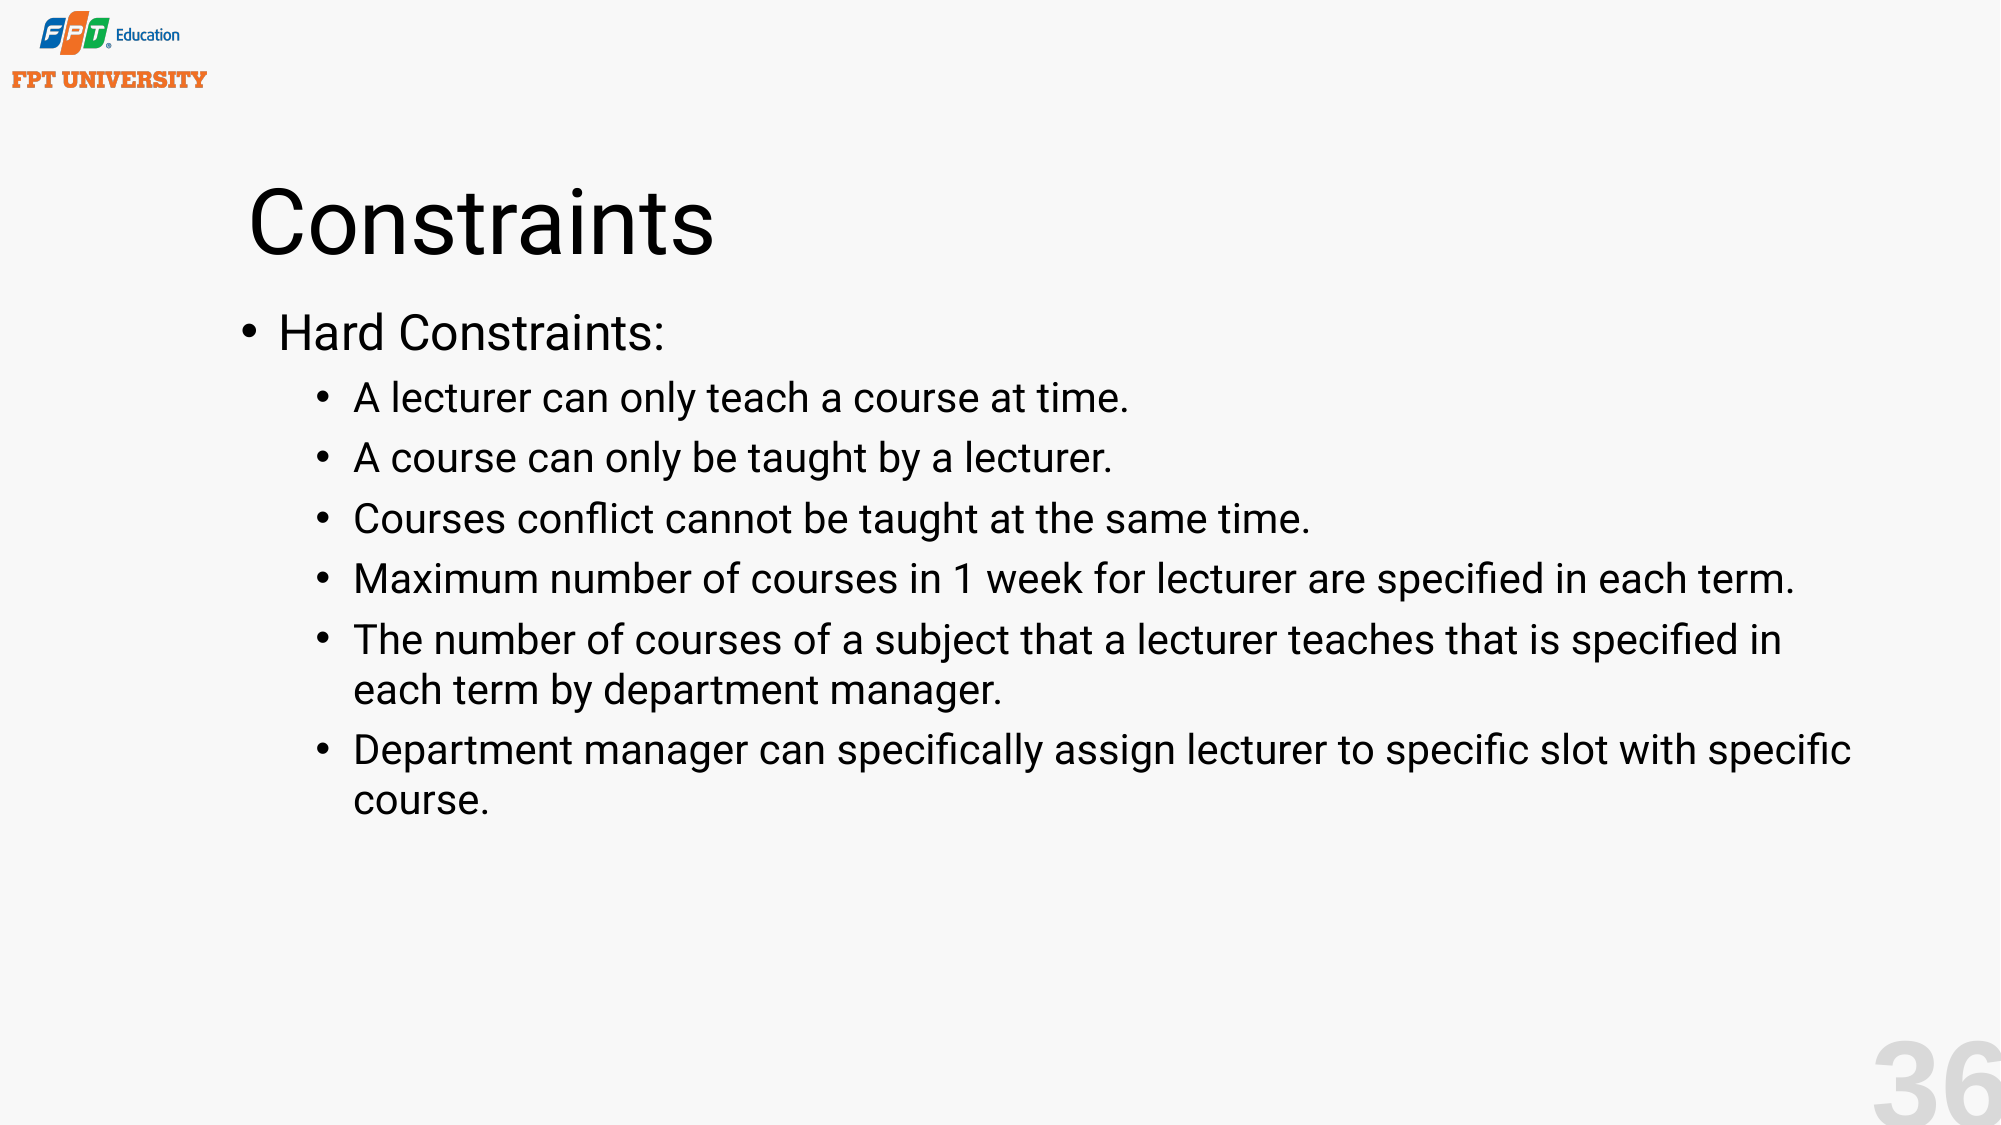

# Constraints
Hard Constraints:
A lecturer can only teach a course at time.
A course can only be taught by a lecturer.
Courses conflict cannot be taught at the same time.
Maximum number of courses in 1 week for lecturer are specified in each term.
The number of courses of a subject that a lecturer teaches that is specified in each term by department manager.
Department manager can specifically assign lecturer to specific slot with specific course.